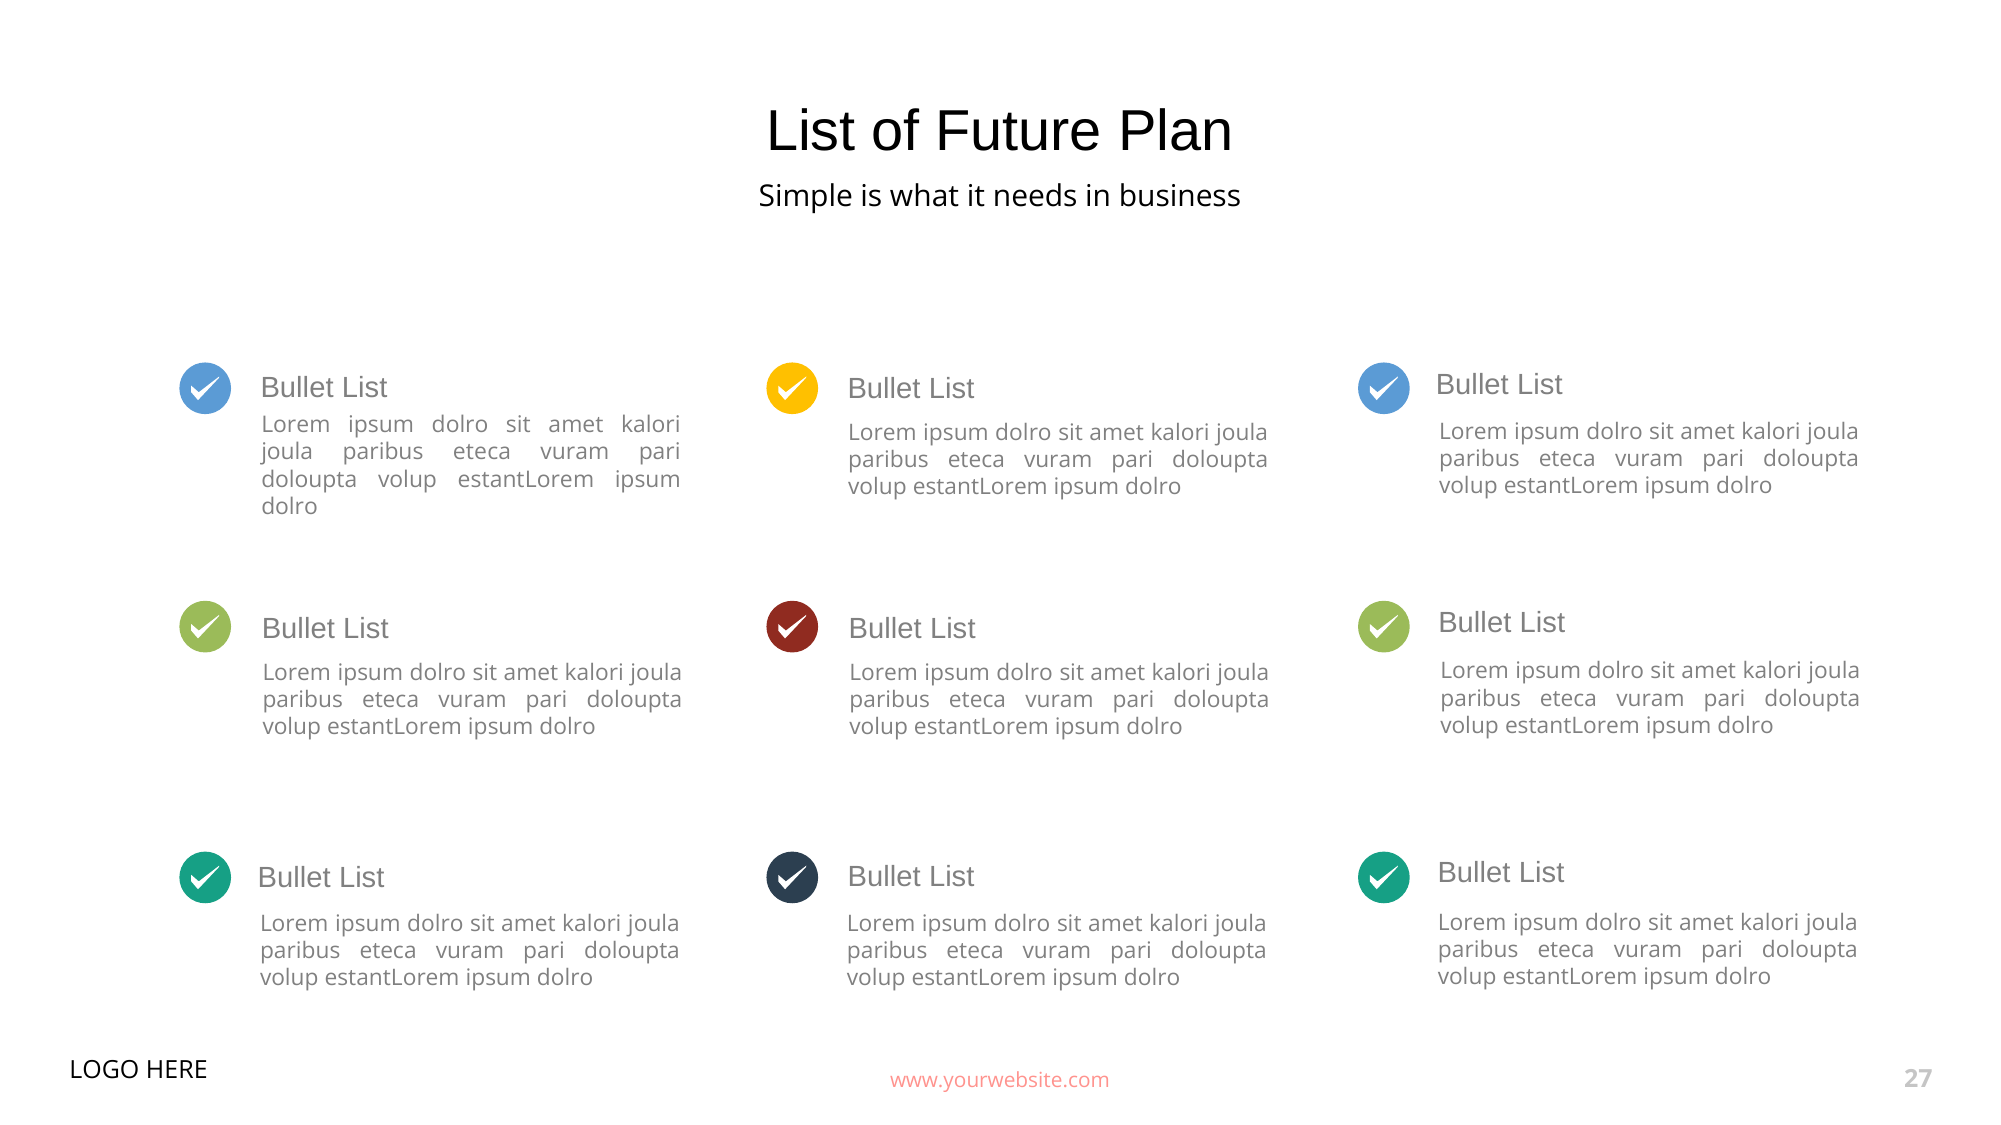

# List of Future Plan
Simple is what it needs in business

Bullet List
Bullet List
Bullet List
Lorem ipsum dolro sit amet kalori joula paribus eteca vuram pari doloupta volup estantLorem ipsum dolro
Lorem ipsum dolro sit amet kalori joula paribus eteca vuram pari doloupta volup estantLorem ipsum dolro
Lorem ipsum dolro sit amet kalori joula paribus eteca vuram pari doloupta volup estantLorem ipsum dolro
Bullet List
Bullet List

Bullet List
Lorem ipsum dolro sit amet kalori joula paribus eteca vuram pari doloupta volup estantLorem ipsum dolro
Lorem ipsum dolro sit amet kalori joula paribus eteca vuram pari doloupta volup estantLorem ipsum dolro
Lorem ipsum dolro sit amet kalori joula paribus eteca vuram pari doloupta volup estantLorem ipsum dolro

Bullet List
Bullet List
Bullet List
Lorem ipsum dolro sit amet kalori joula paribus eteca vuram pari doloupta volup estantLorem ipsum dolro
Lorem ipsum dolro sit amet kalori joula paribus eteca vuram pari doloupta volup estantLorem ipsum dolro
Lorem ipsum dolro sit amet kalori joula paribus eteca vuram pari doloupta volup estantLorem ipsum dolro
LOGO HERE
www.yourwebsite.com
27